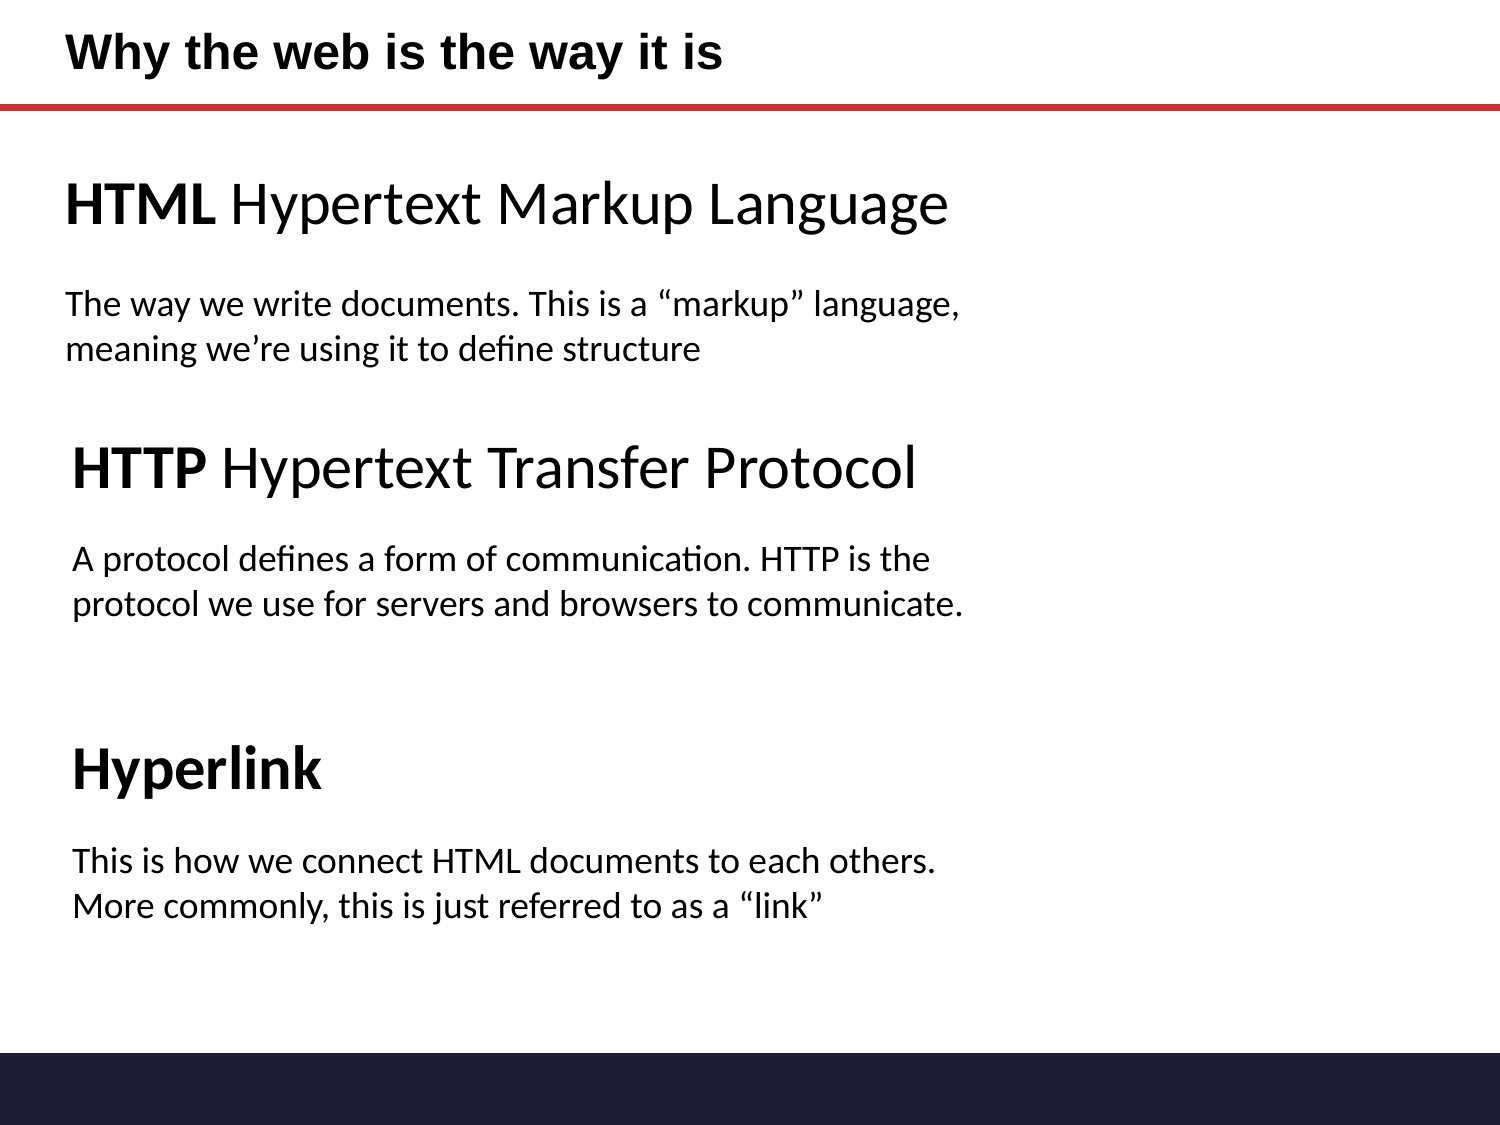

# Why the web is the way it is
HTML Hypertext Markup Language

The way we write documents. This is a “markup” language, meaning we’re using it to define structure
HTTP Hypertext Transfer Protocol
A protocol defines a form of communication. HTTP is the protocol we use for servers and browsers to communicate.
Hyperlink
This is how we connect HTML documents to each others. More commonly, this is just referred to as a “link”